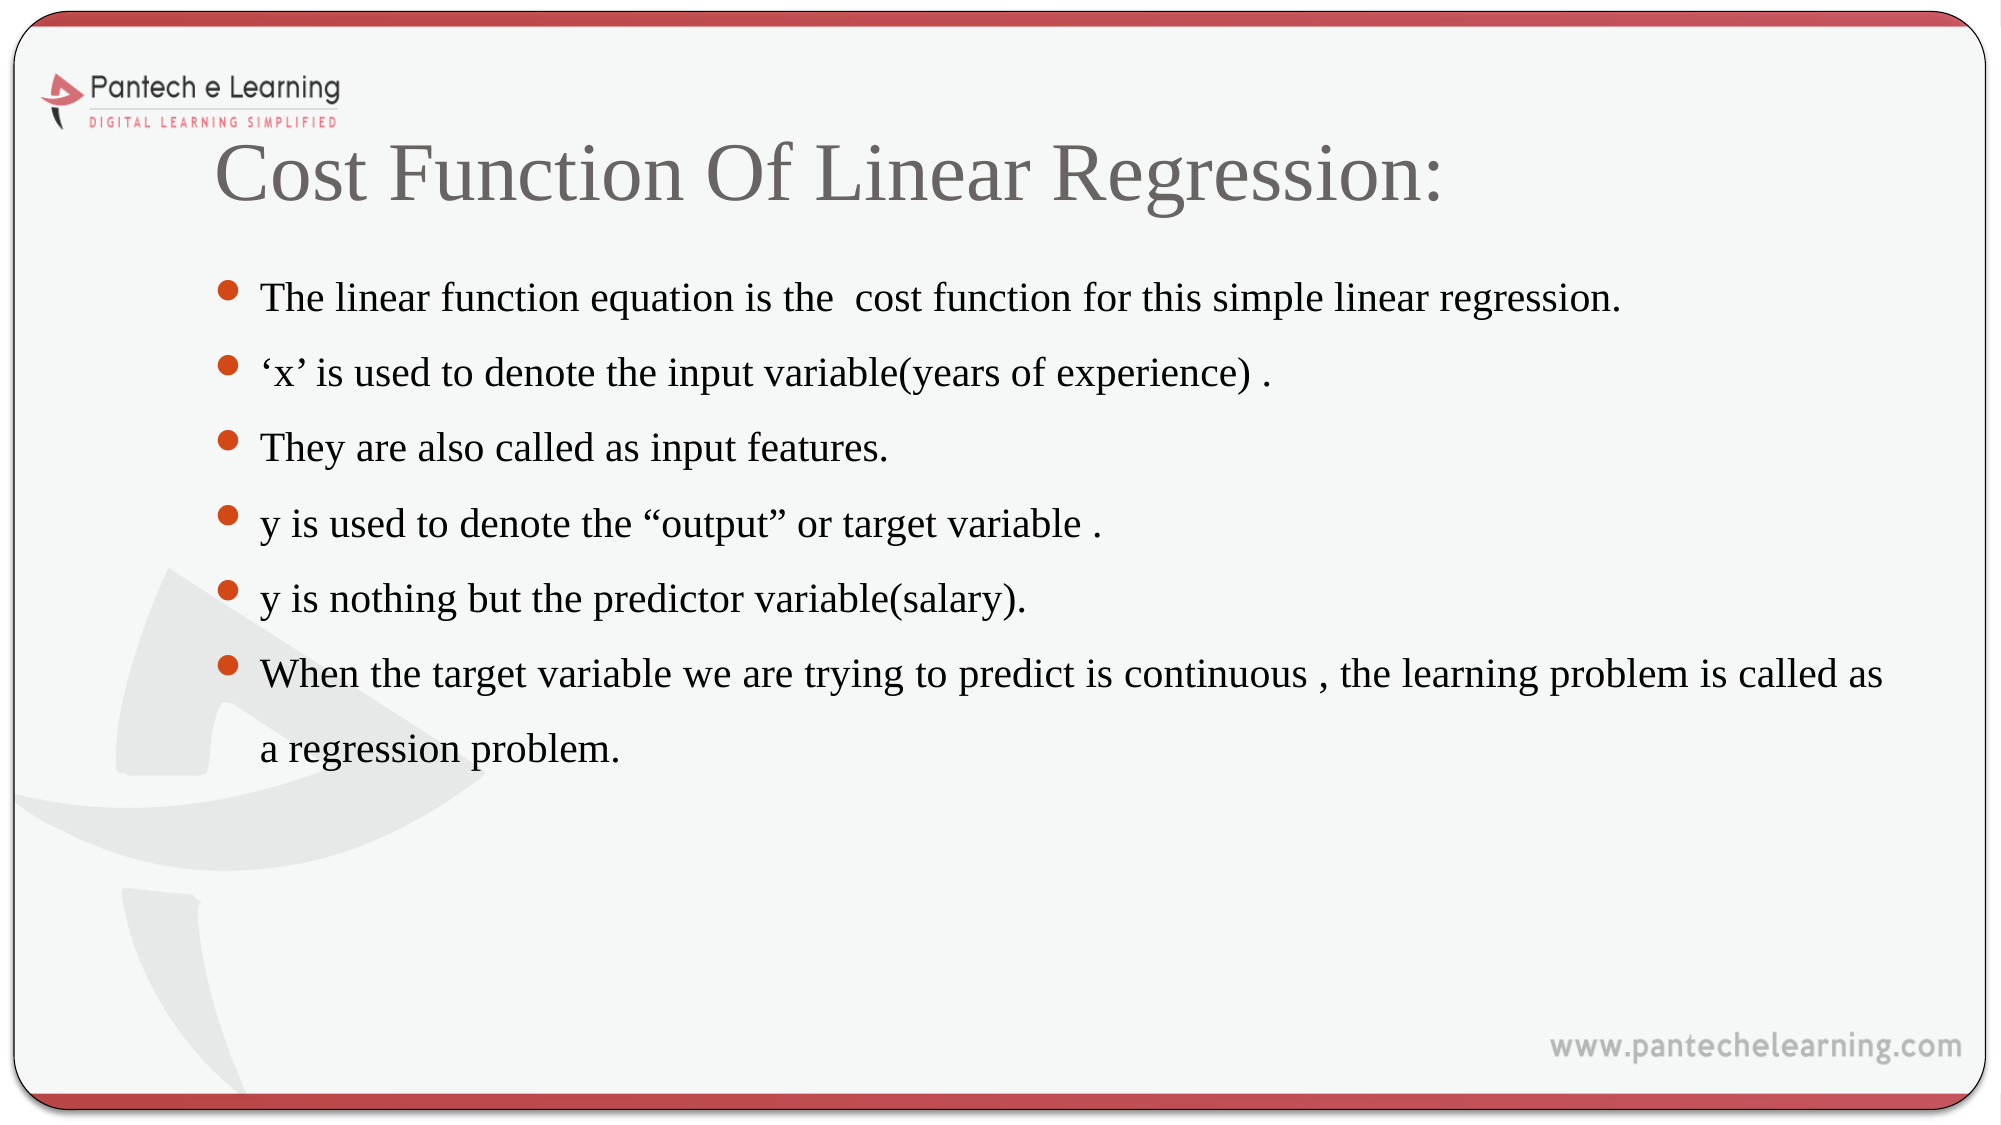

# Cost Function Of Linear Regression:
The linear function equation is the  cost function for this simple linear regression.
‘x’ is used to denote the input variable(years of experience) .
They are also called as input features.
y is used to denote the “output” or target variable .
y is nothing but the predictor variable(salary).
When the target variable we are trying to predict is continuous , the learning problem is called as a regression problem.